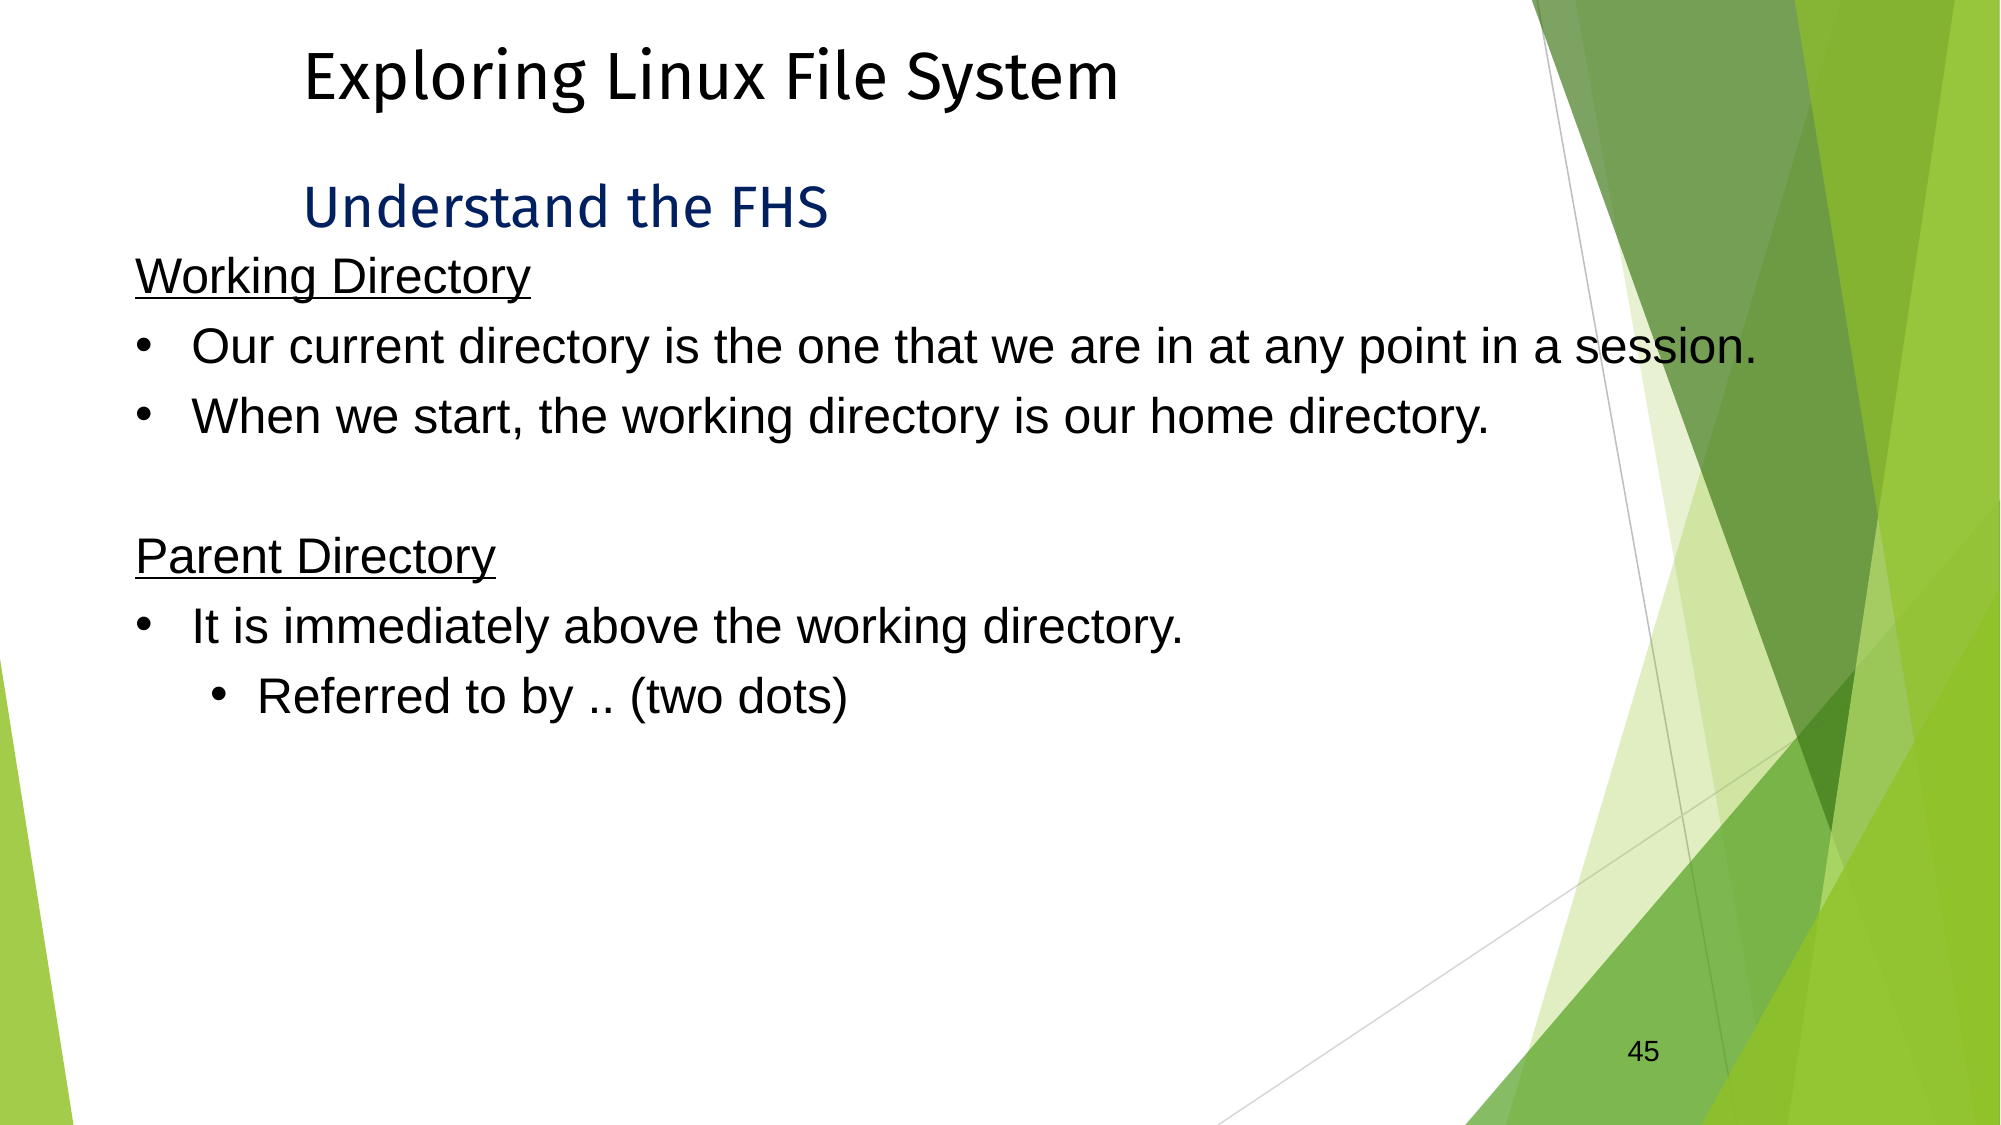

Exploring Linux File System
Understand the FHS

Working Directory
Our current directory is the one that we are in at any point in a session.
When we start, the working directory is our home directory.

Parent Directory
It is immediately above the working directory.
Referred to by .. (two dots)

45